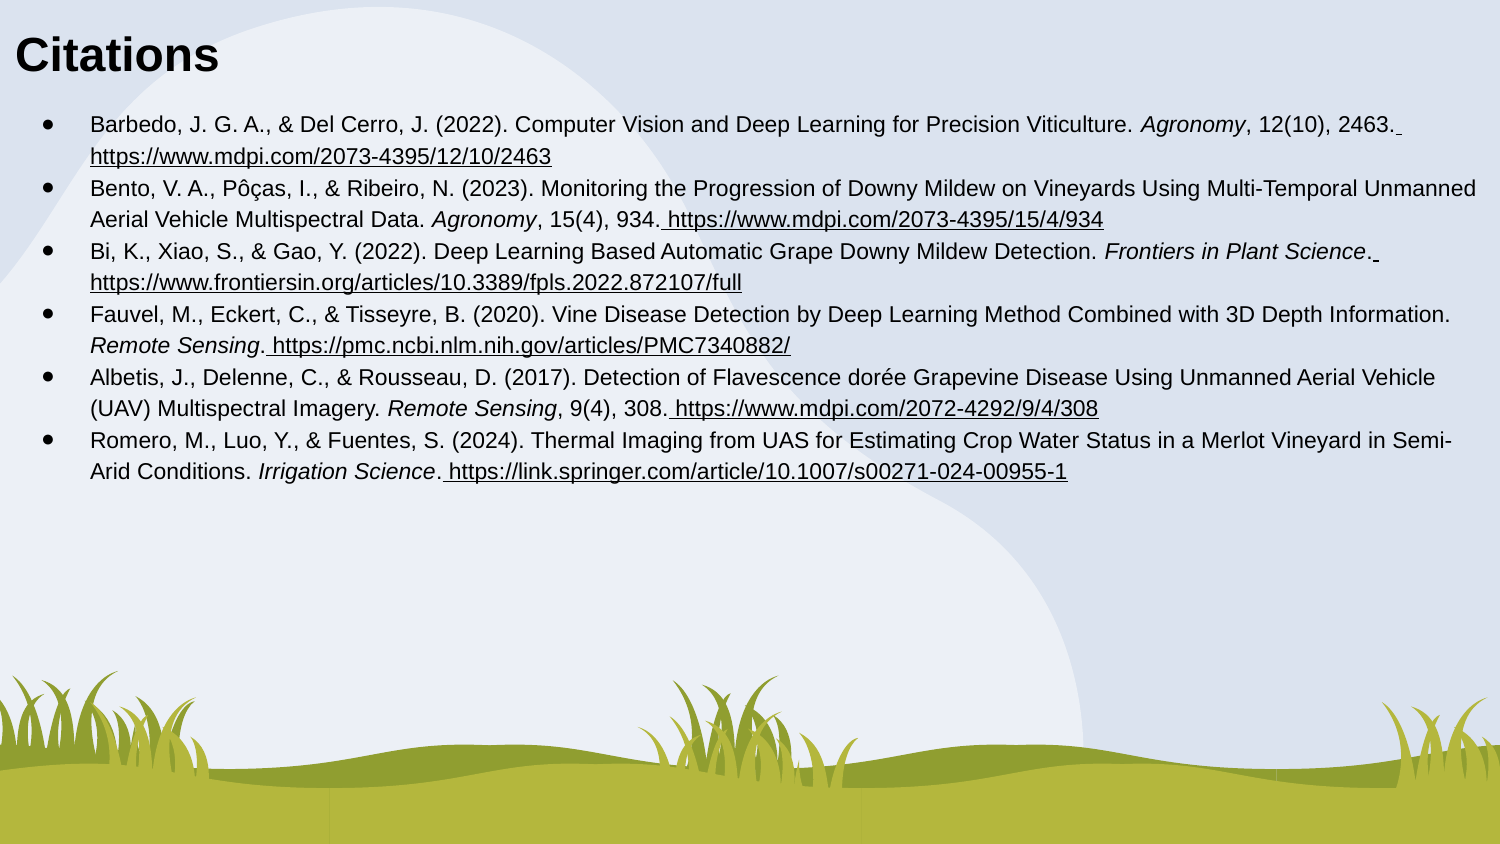

Citations
Barbedo, J. G. A., & Del Cerro, J. (2022). Computer Vision and Deep Learning for Precision Viticulture. Agronomy, 12(10), 2463. https://www.mdpi.com/2073-4395/12/10/2463
Bento, V. A., Pôças, I., & Ribeiro, N. (2023). Monitoring the Progression of Downy Mildew on Vineyards Using Multi-Temporal Unmanned Aerial Vehicle Multispectral Data. Agronomy, 15(4), 934. https://www.mdpi.com/2073-4395/15/4/934
Bi, K., Xiao, S., & Gao, Y. (2022). Deep Learning Based Automatic Grape Downy Mildew Detection. Frontiers in Plant Science. https://www.frontiersin.org/articles/10.3389/fpls.2022.872107/full
Fauvel, M., Eckert, C., & Tisseyre, B. (2020). Vine Disease Detection by Deep Learning Method Combined with 3D Depth Information. Remote Sensing. https://pmc.ncbi.nlm.nih.gov/articles/PMC7340882/
Albetis, J., Delenne, C., & Rousseau, D. (2017). Detection of Flavescence dorée Grapevine Disease Using Unmanned Aerial Vehicle (UAV) Multispectral Imagery. Remote Sensing, 9(4), 308. https://www.mdpi.com/2072-4292/9/4/308
Romero, M., Luo, Y., & Fuentes, S. (2024). Thermal Imaging from UAS for Estimating Crop Water Status in a Merlot Vineyard in Semi-Arid Conditions. Irrigation Science. https://link.springer.com/article/10.1007/s00271-024-00955-1